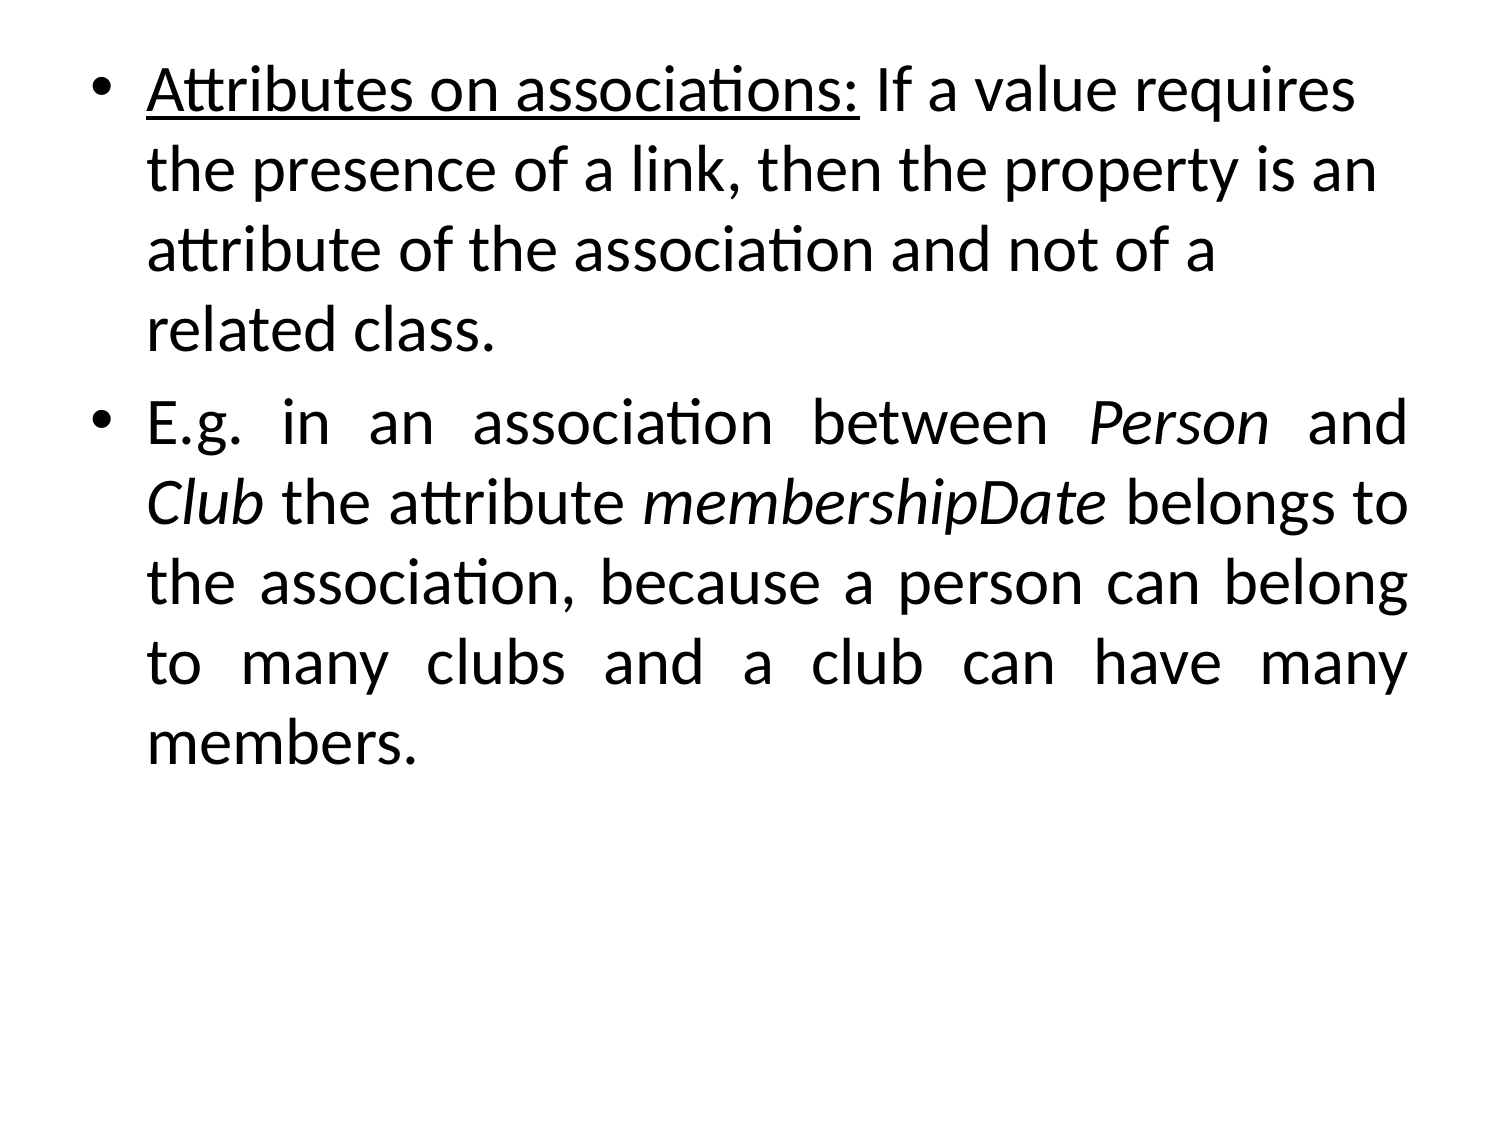

Attributes on associations: If a value requires the presence of a link, then the property is an attribute of the association and not of a related class.
E.g. in an association between Person and Club the attribute membershipDate belongs to the association, because a person can belong to many clubs and a club can have many members.